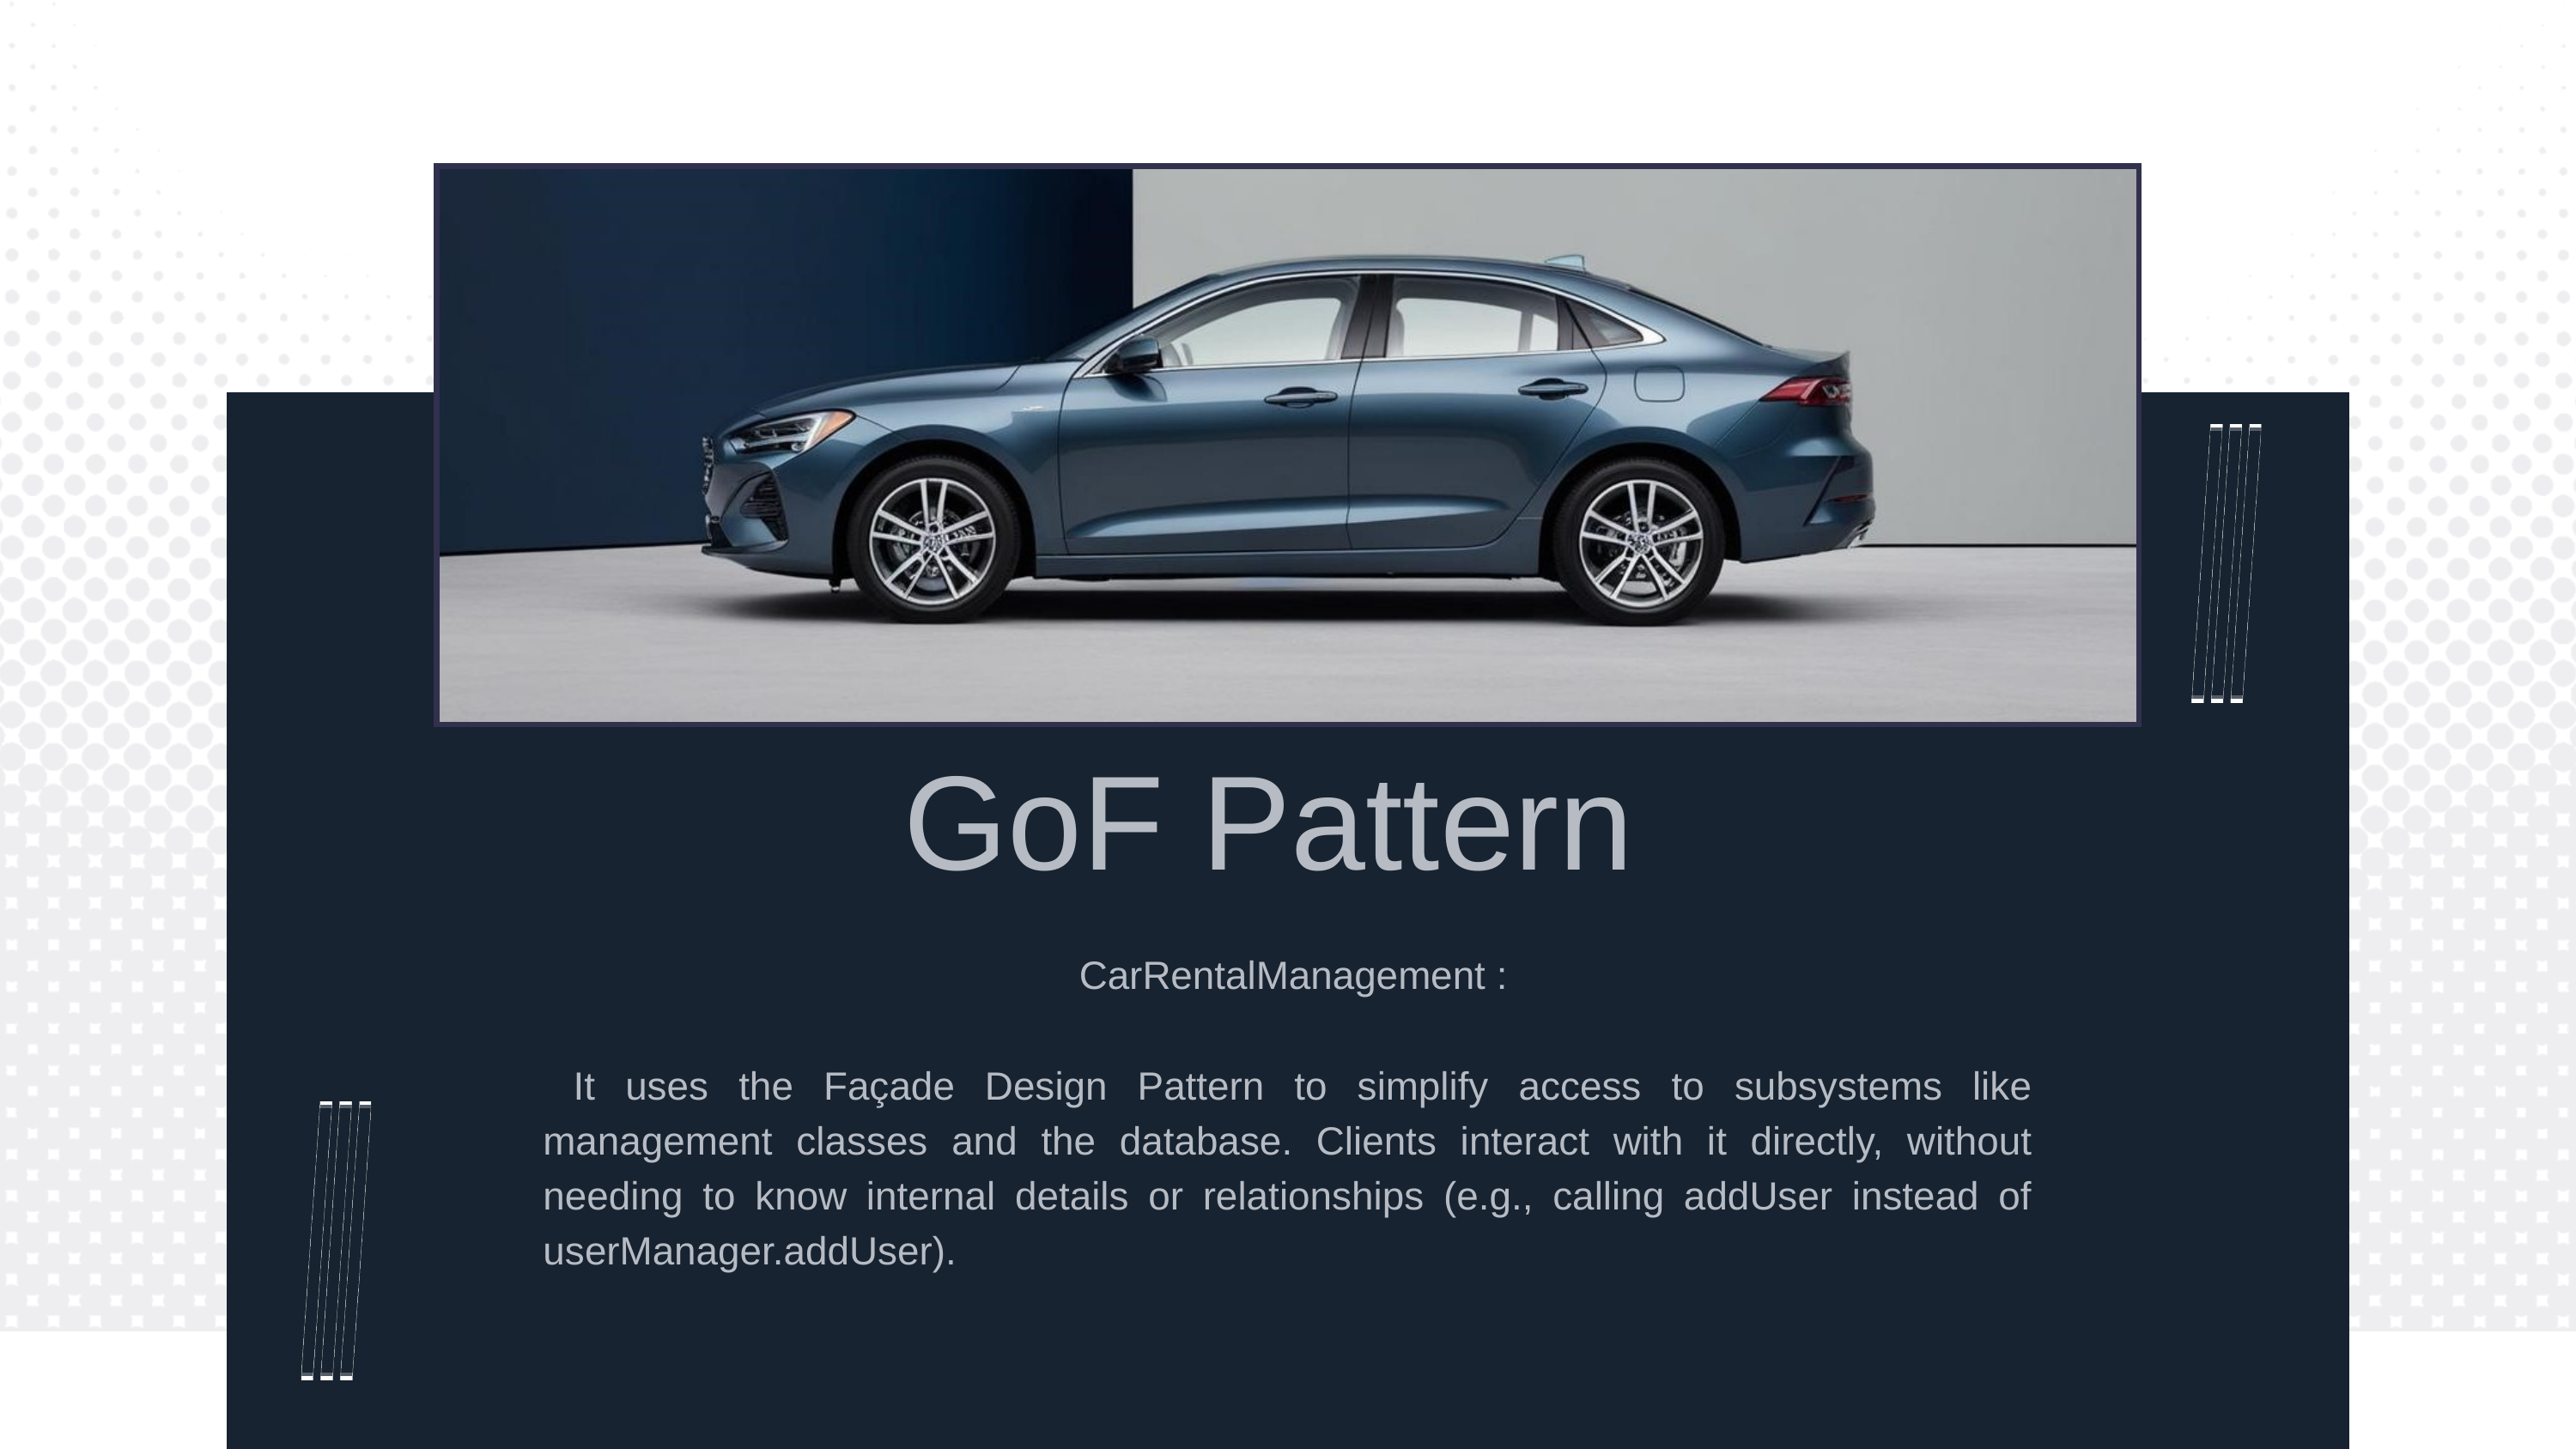

GoF Pattern
  CarRentalManagement :

 It uses the Façade Design Pattern to simplify access to subsystems like management classes and the database. Clients interact with it directly, without needing to know internal details or relationships (e.g., calling addUser instead of userManager.addUser).